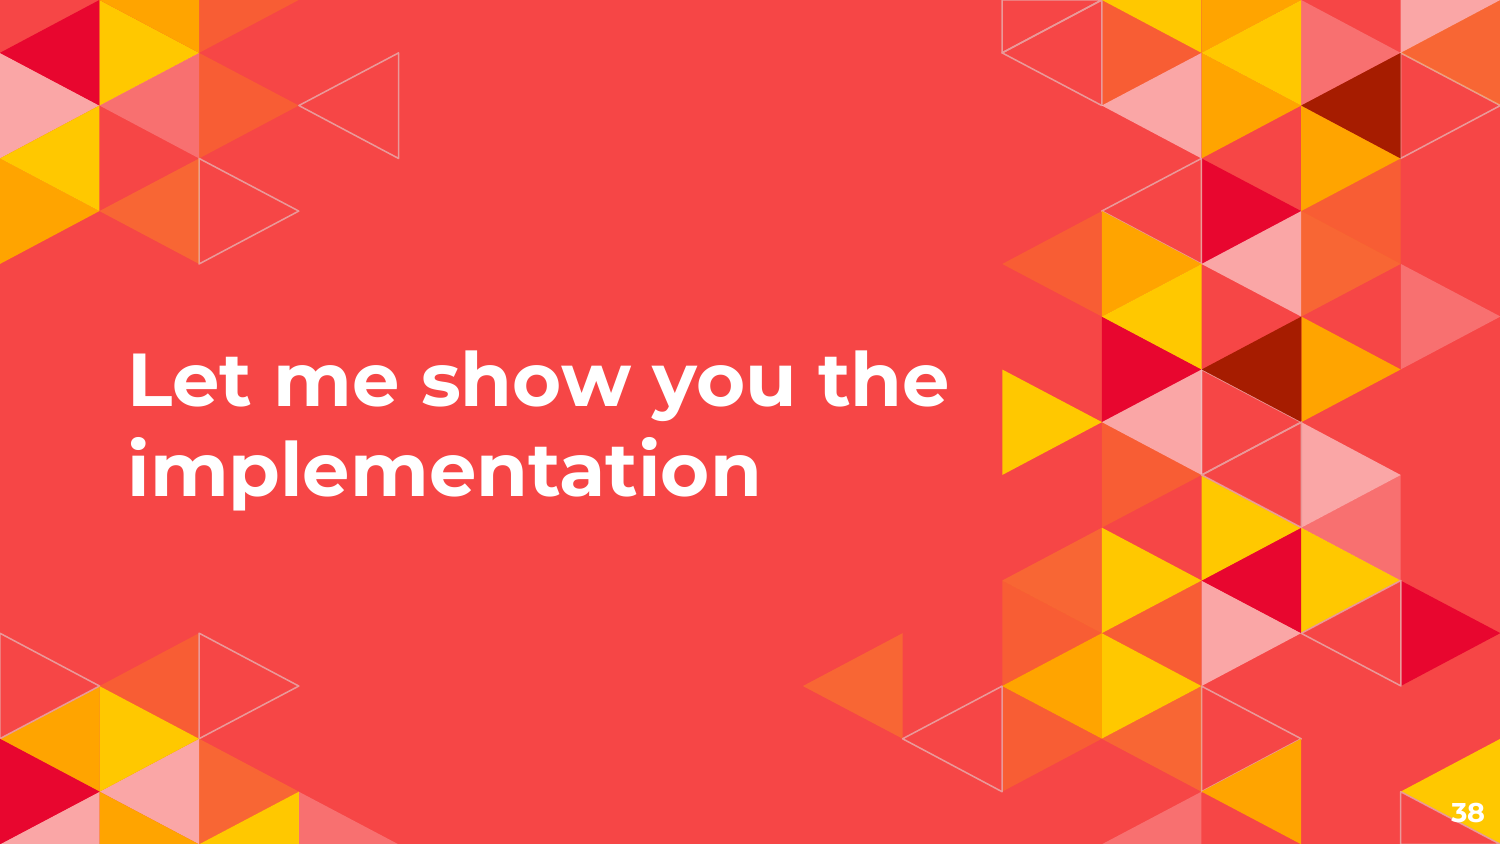

# Let me show you the implementation
38